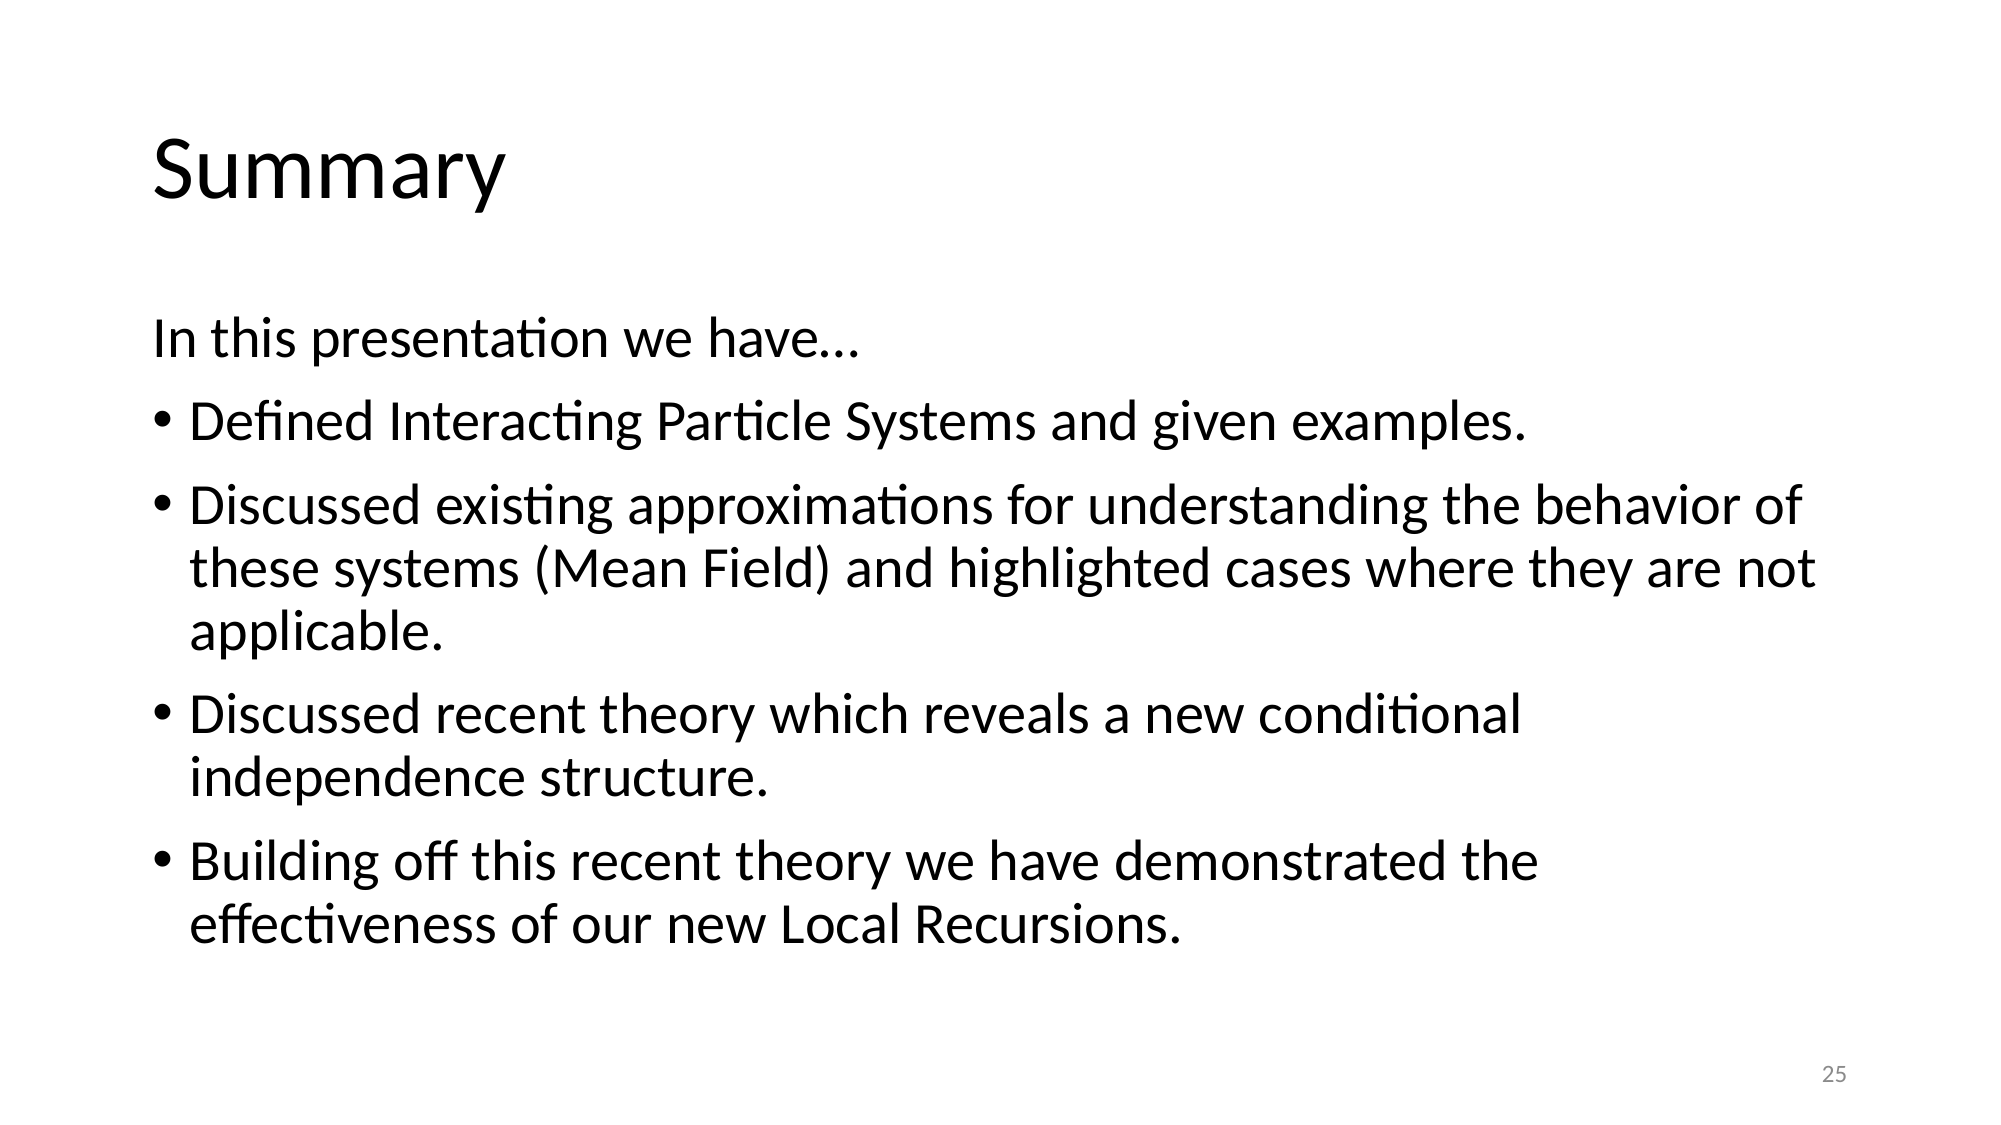

# Summary
In this presentation we have…
Defined Interacting Particle Systems and given examples.
Discussed existing approximations for understanding the behavior of these systems (Mean Field) and highlighted cases where they are not applicable.
Discussed recent theory which reveals a new conditional independence structure.
Building off this recent theory we have demonstrated the effectiveness of our new Local Recursions.

25